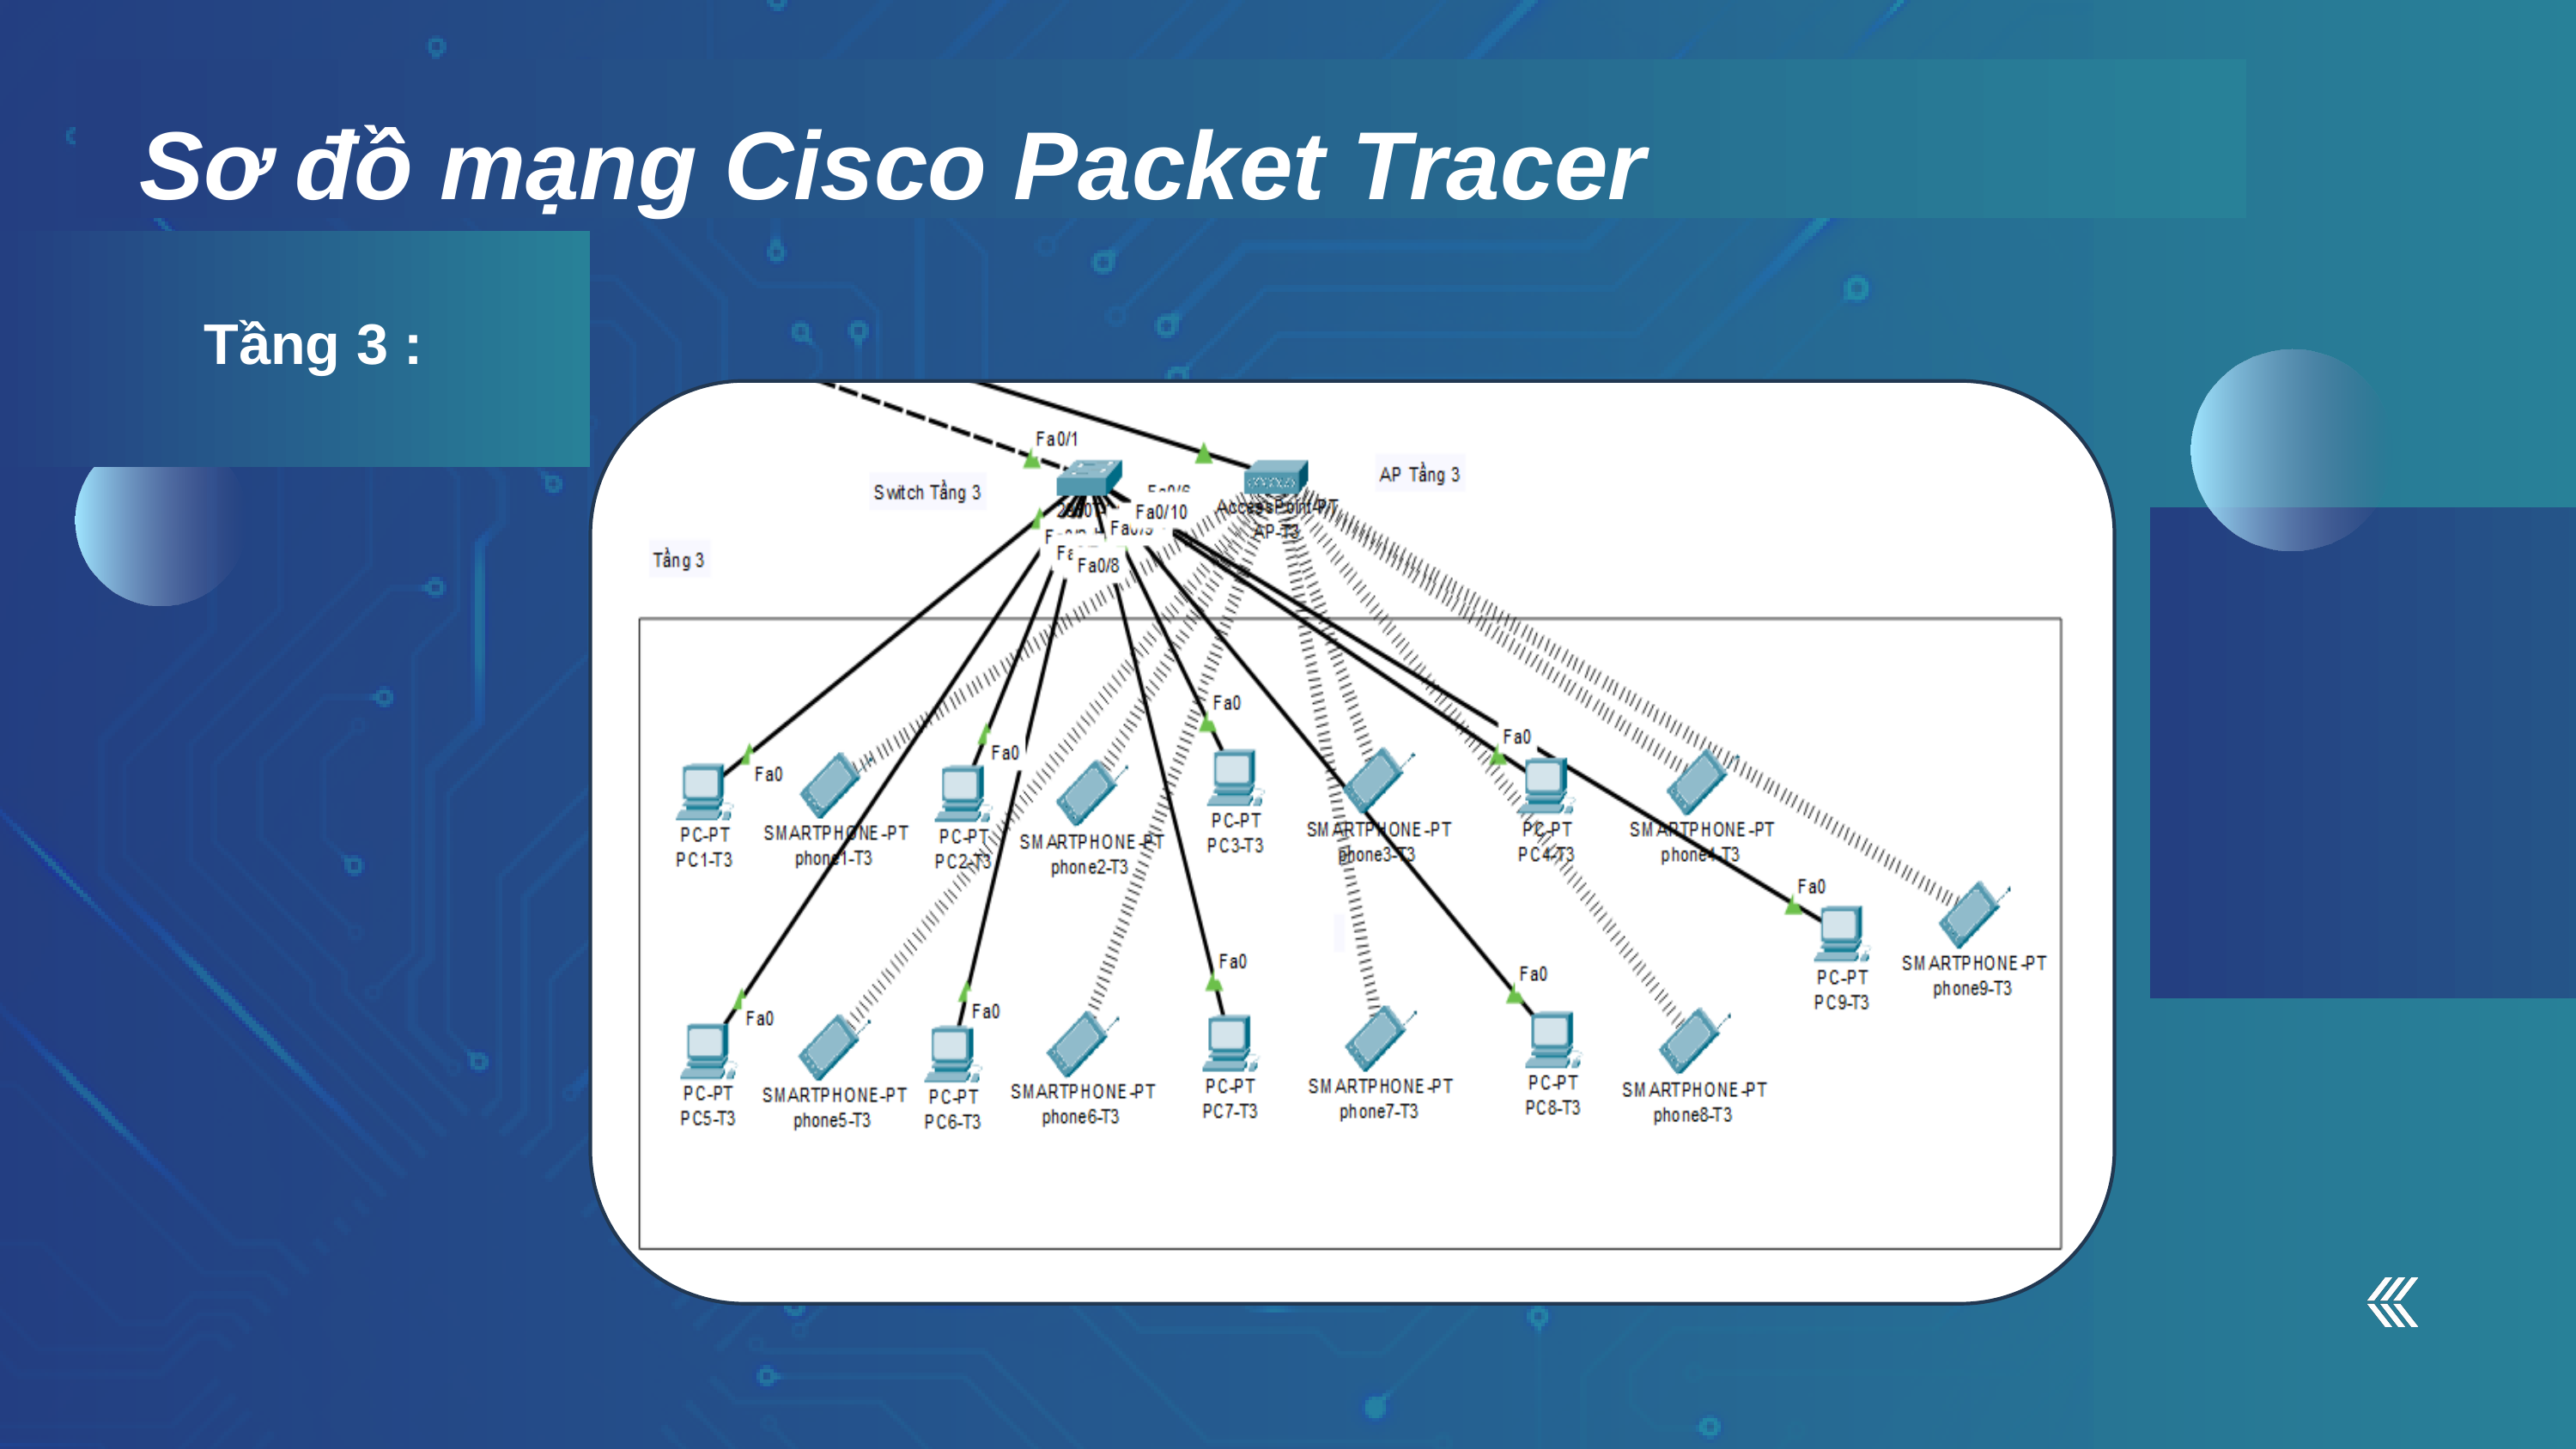

Sơ đồ mạng Cisco Packet Tracer

Tầng 3 :